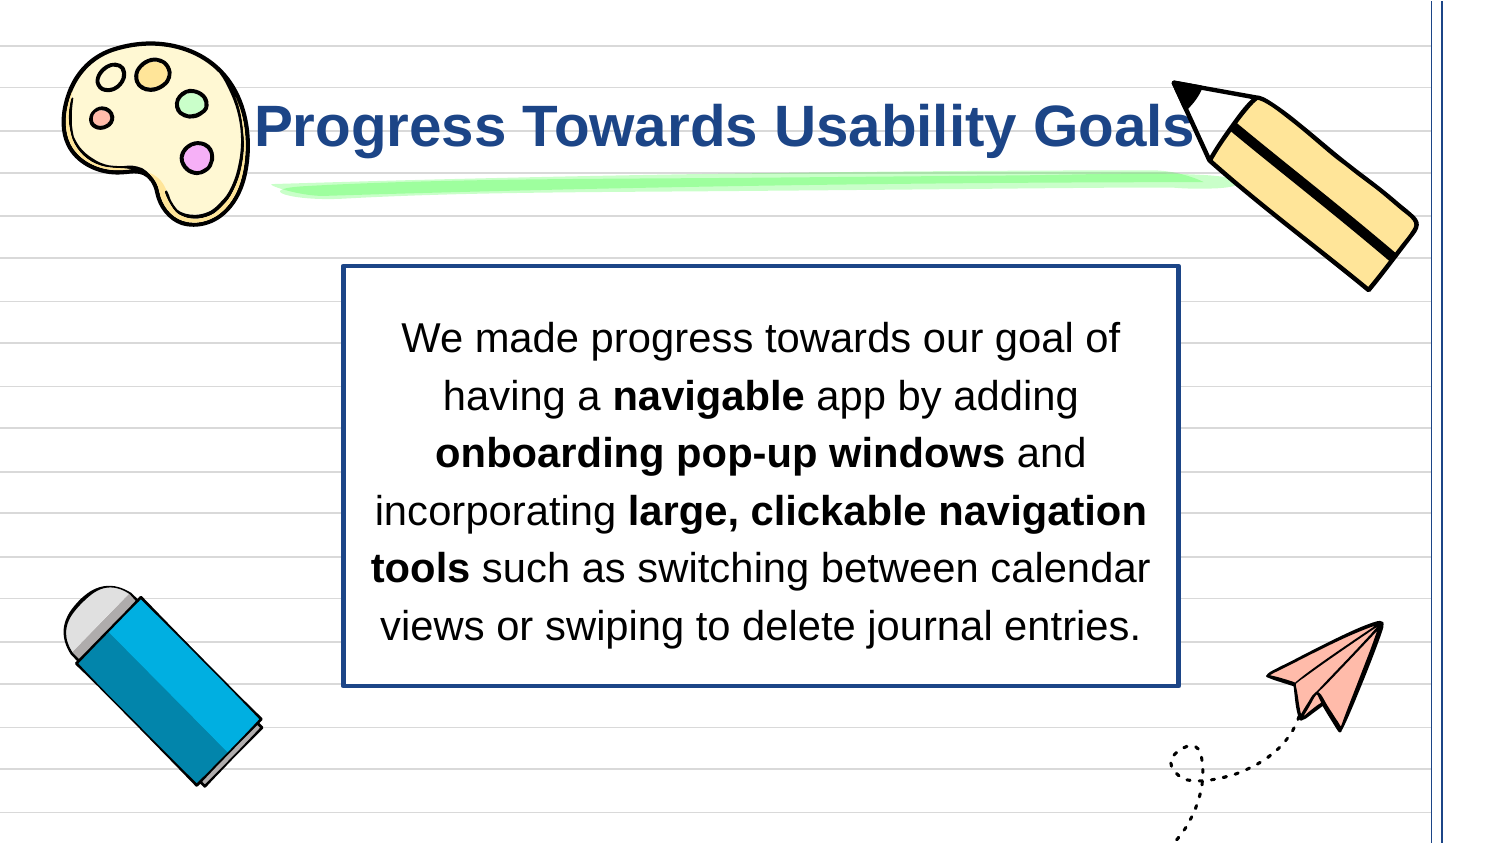

# Progress Towards Usability Goals

We made progress towards our goal of having a navigable app by adding onboarding pop-up windows and incorporating large, clickable navigation tools such as switching between calendar views or swiping to delete journal entries.